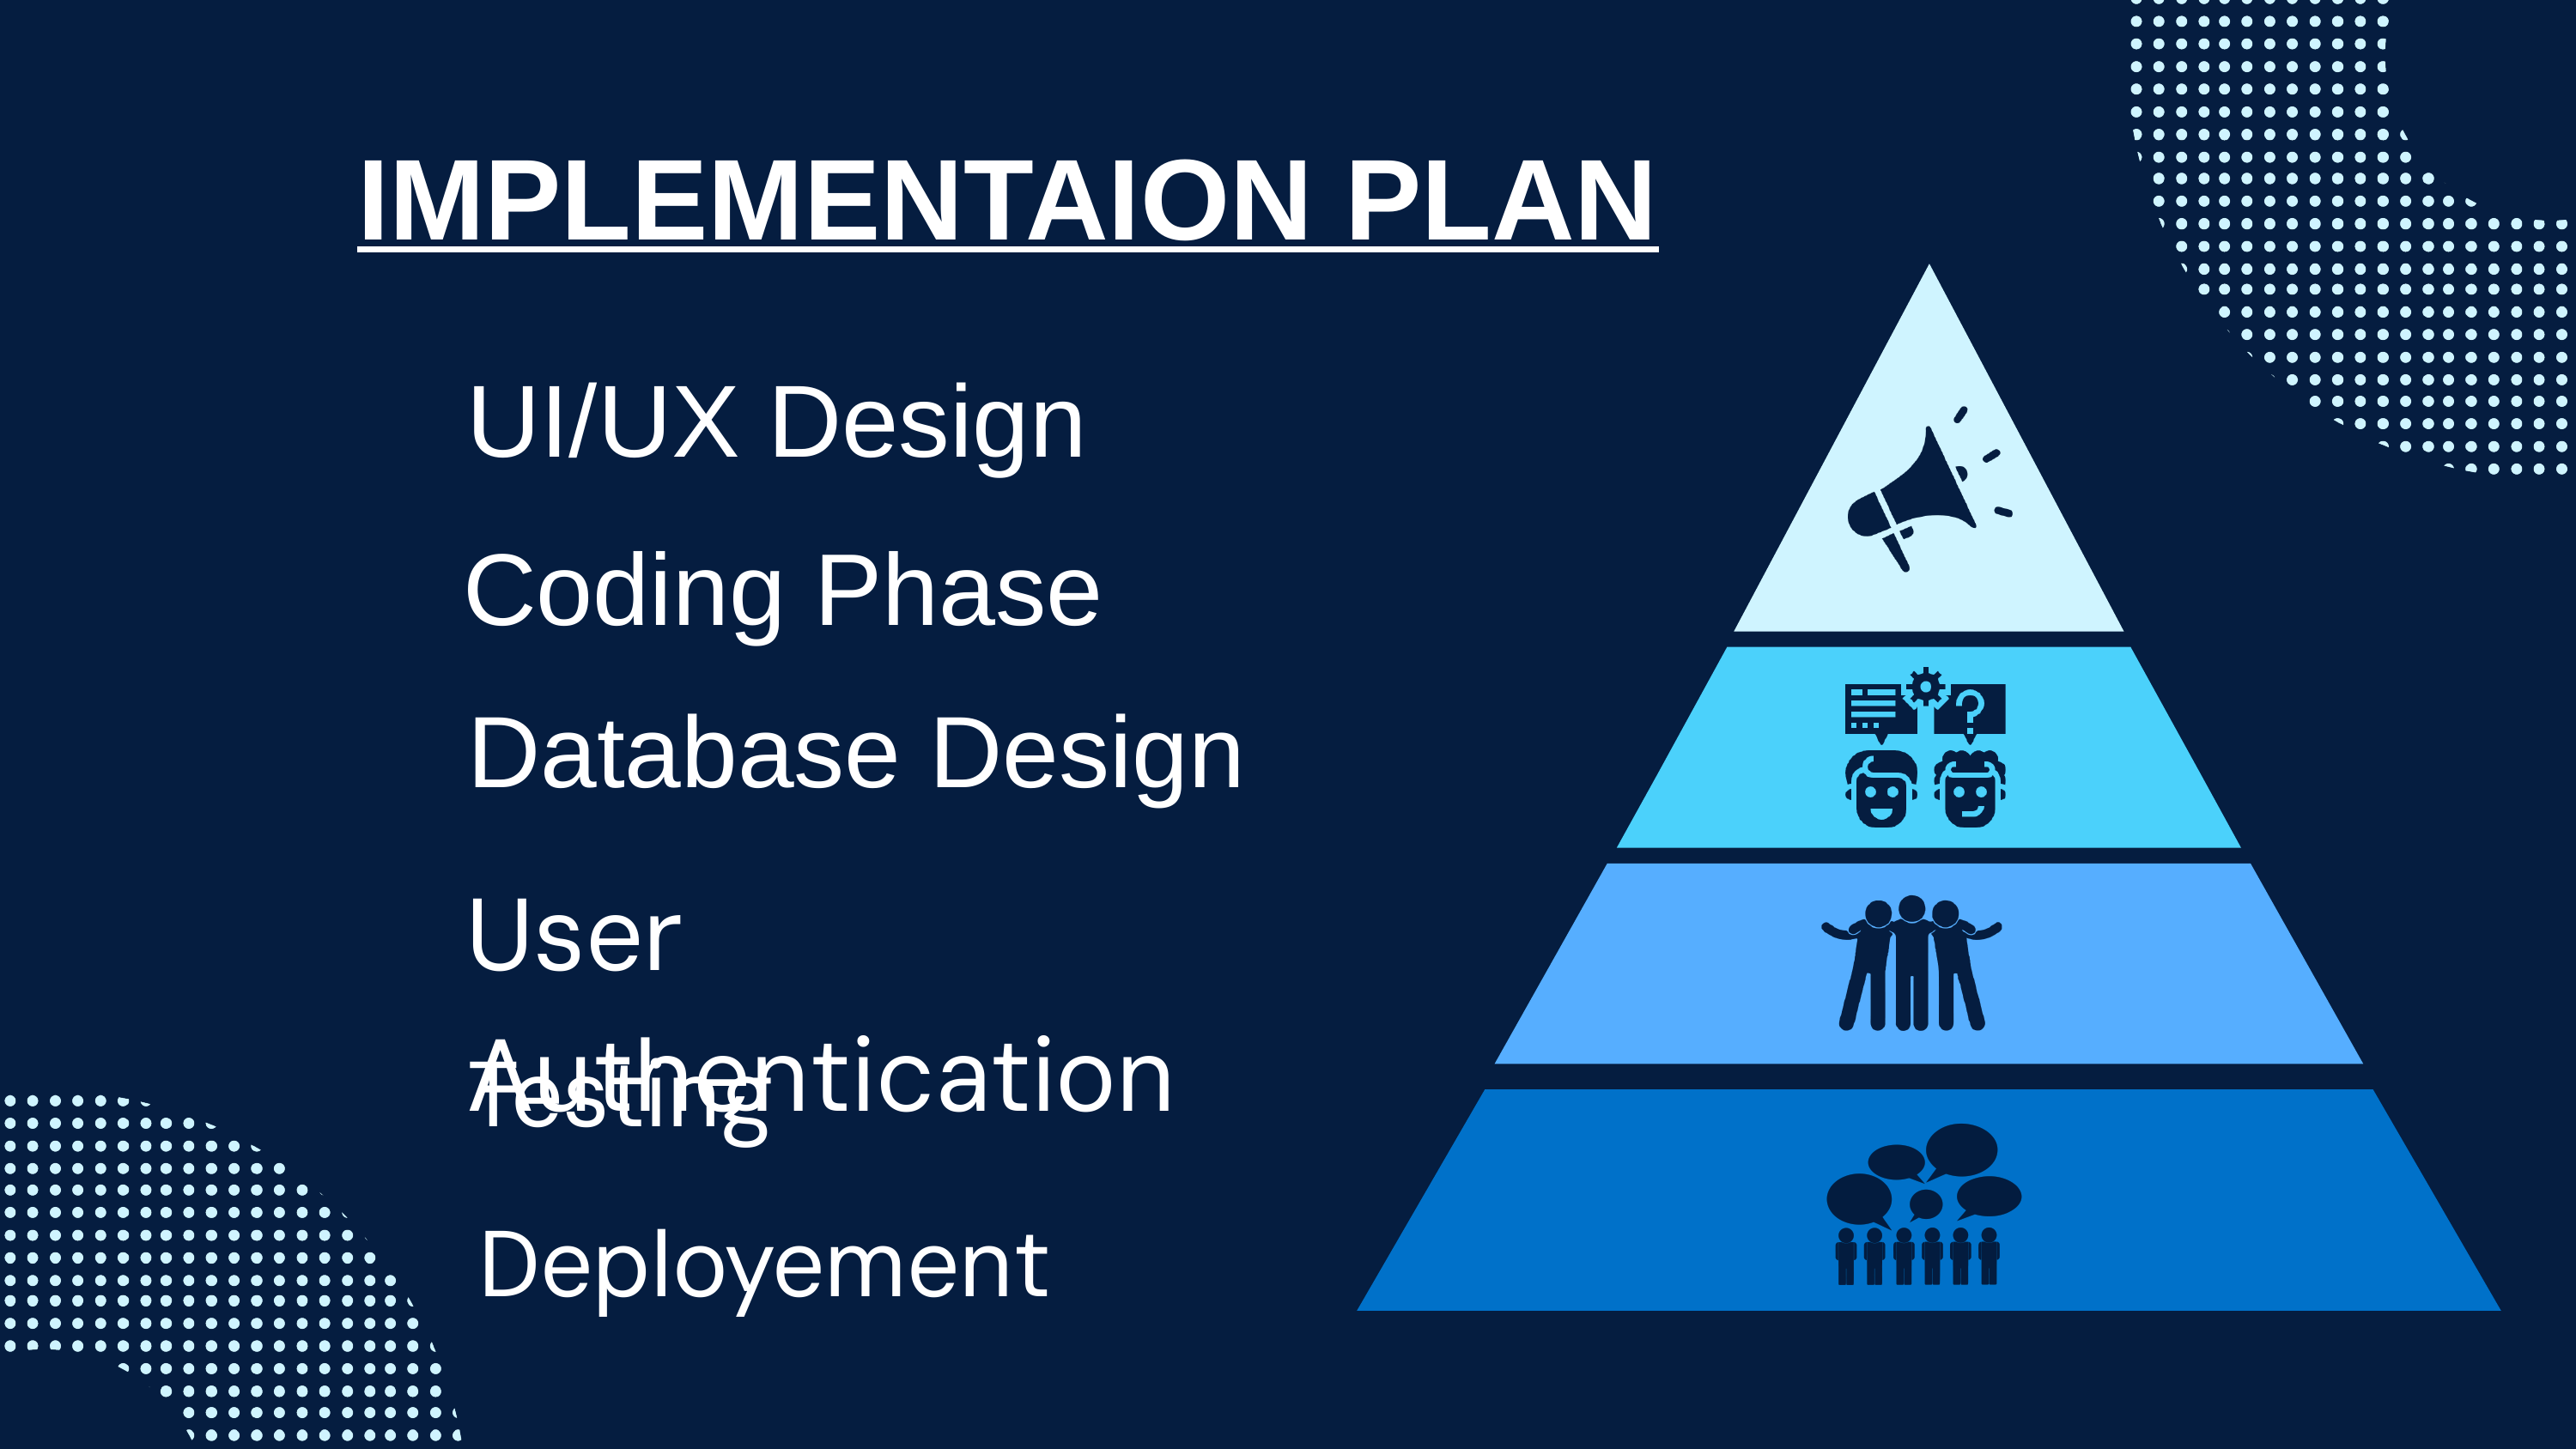

IMPLEMENTAION PLAN

UI/UX Design

Coding Phase

Database Design
User Authentication

Testing

Deployement